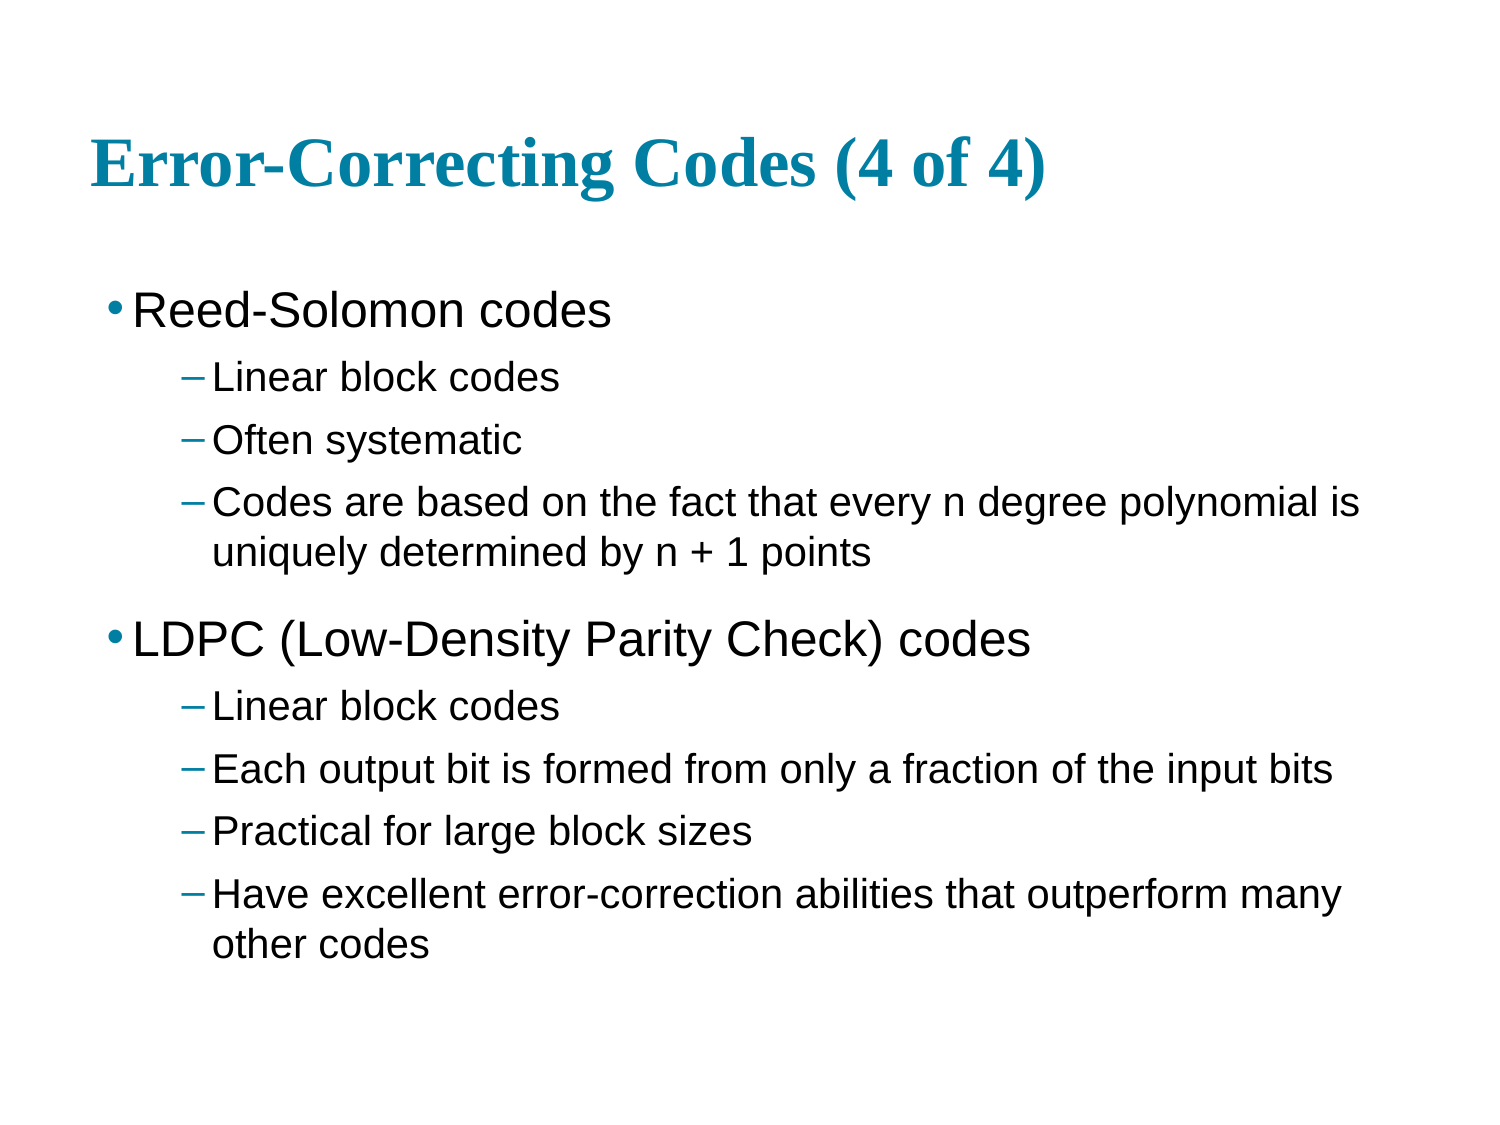

# Error-Correcting Codes (4 of 4)
Reed-Solomon codes
Linear block codes
Often systematic
Codes are based on the fact that every n degree polynomial is uniquely determined by n + 1 points
LDPC (Low-Density Parity Check) codes
Linear block codes
Each output bit is formed from only a fraction of the input bits
Practical for large block sizes
Have excellent error-correction abilities that outperform many other codes